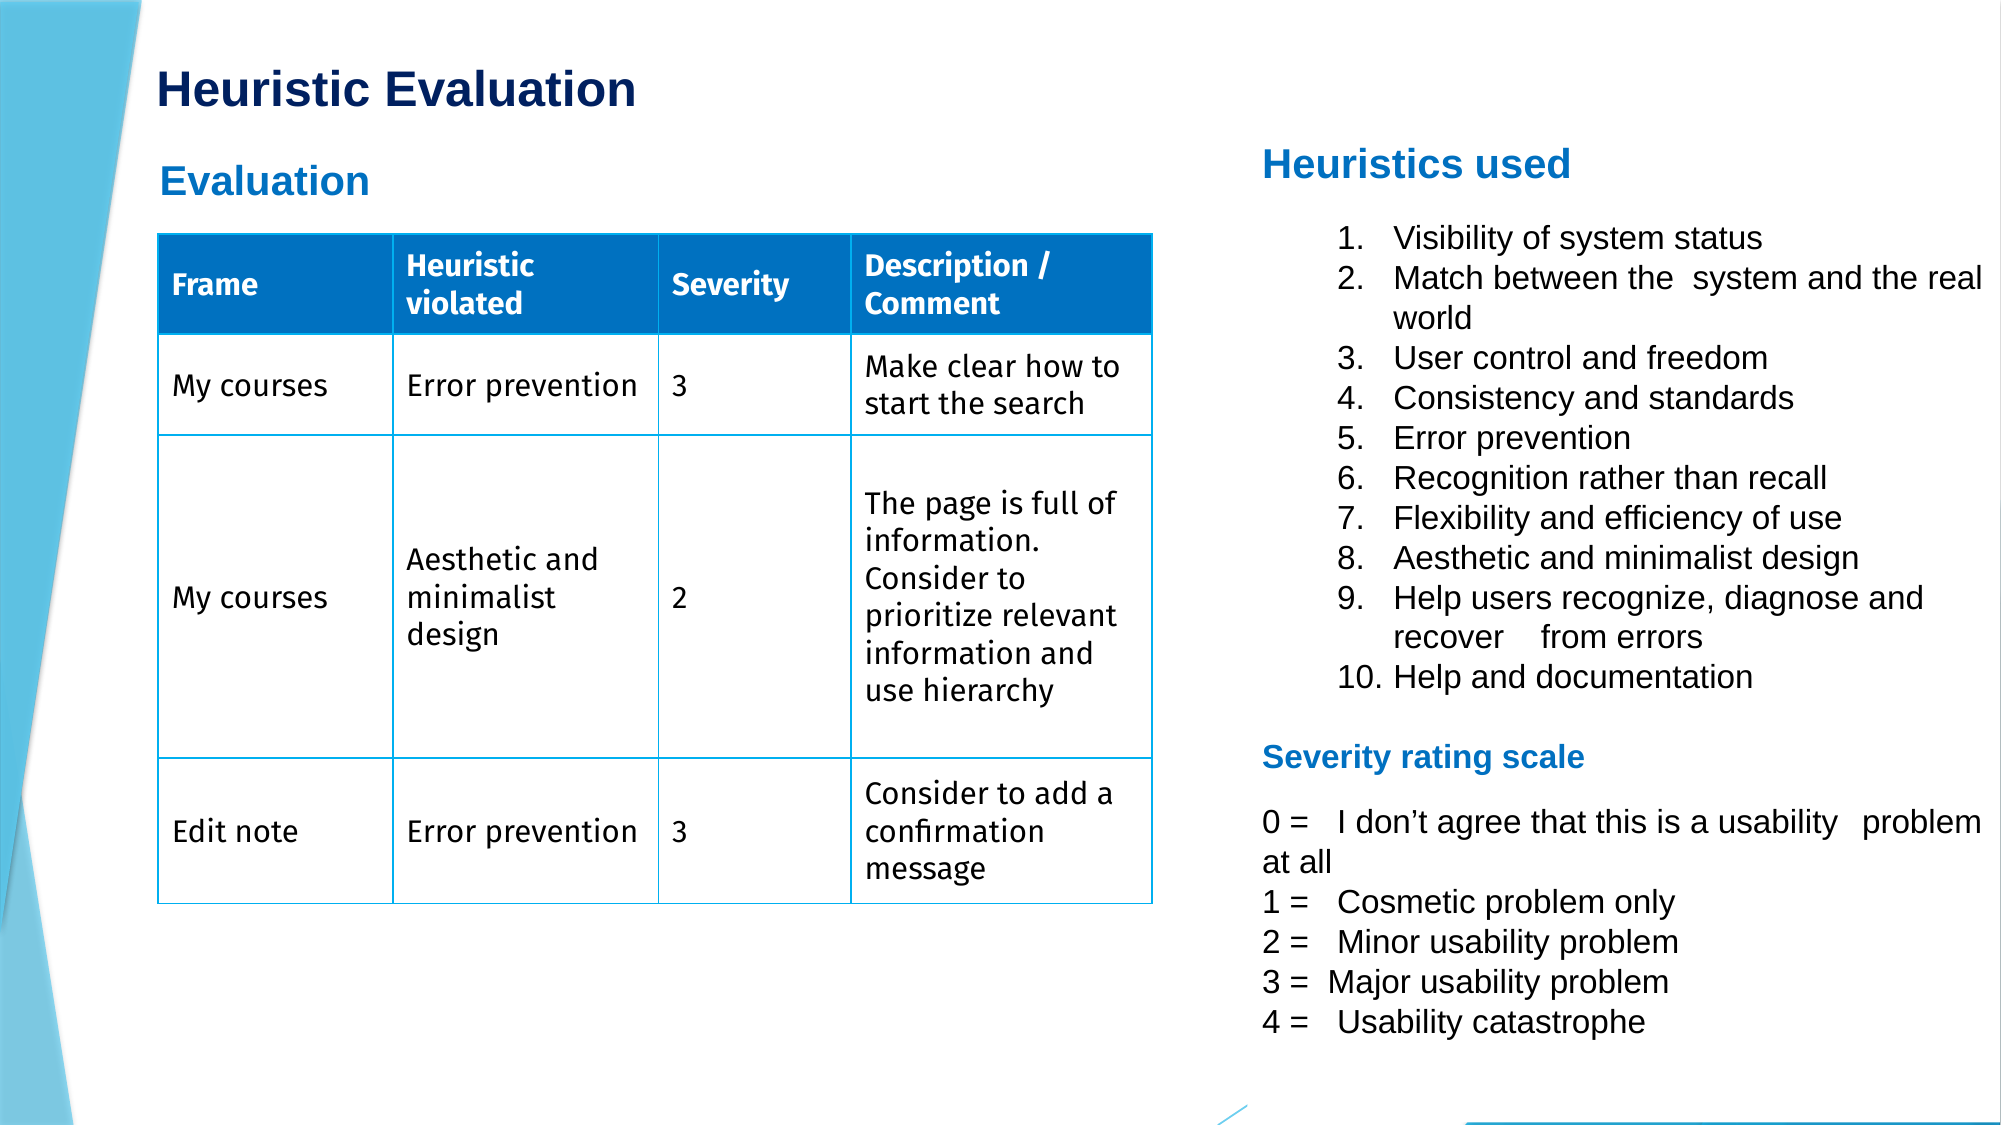

Heuristics used

Visibility of system status
Match between the  system and the real world
User control and freedom
Consistency and standards
Error prevention
Recognition rather than recall
Flexibility and efficiency of use
Aesthetic and minimalist design
Help users recognize, diagnose and recover    from errors
Help and documentation

Severity rating scale

0 = 	I don’t agree that this is a usability 	problem at all
1 = 	Cosmetic problem only
2 = 	Minor usability problem
3 =  Major usability problem
4 = 	Usability catastrophe

Heuristic Evaluation
Evaluation
| Frame | Heuristic violated | Severity | Description / Comment |
| --- | --- | --- | --- |
| My courses | Error prevention | 3 | Make clear how to start the search |
| My courses | Aesthetic and minimalist design | 2 | The page is full of information. Consider to prioritize relevant information and use hierarchy |
| Edit note | Error prevention | 3 | Consider to add a confirmation message |